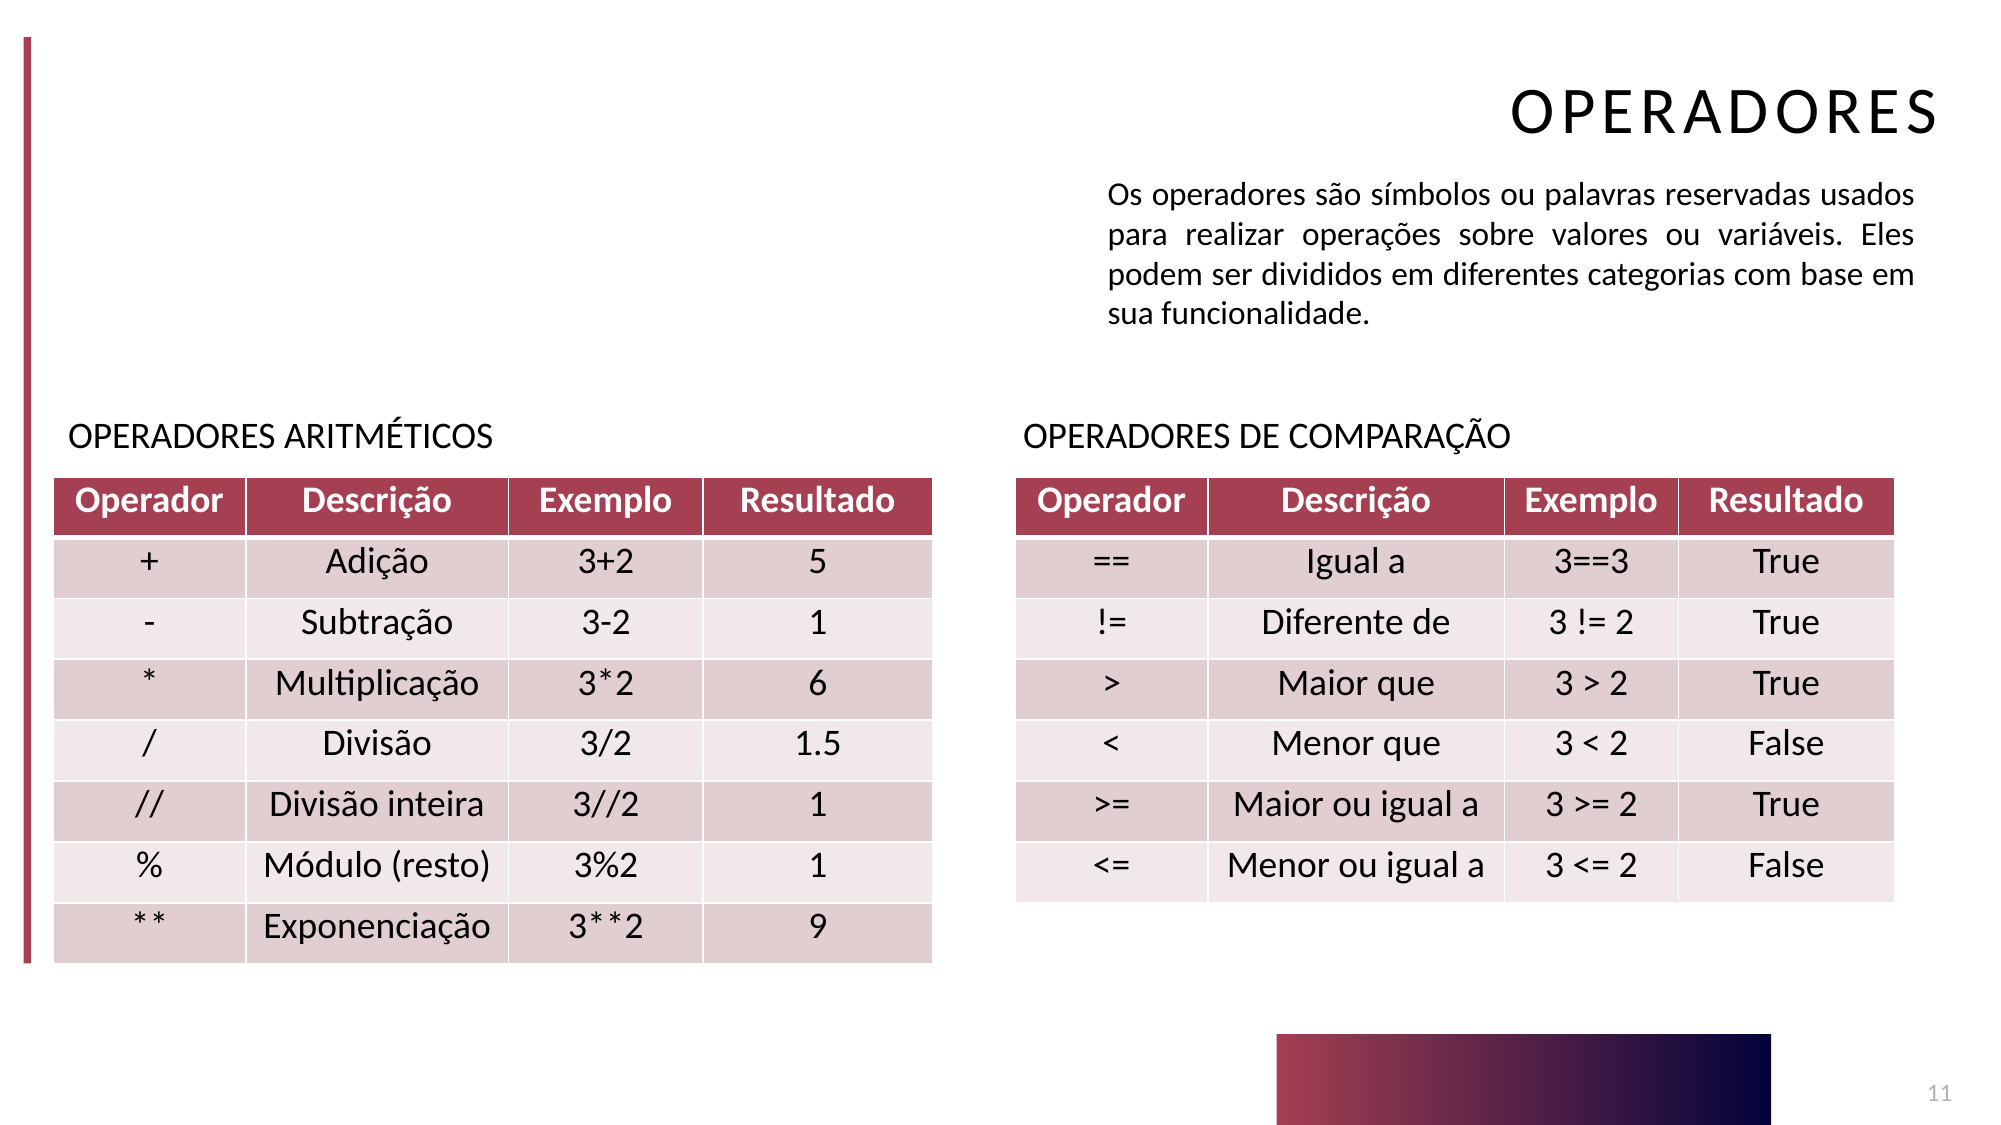

# OPERADORES
Os operadores são símbolos ou palavras reservadas usados para realizar operações sobre valores ou variáveis. Eles podem ser divididos em diferentes categorias com base em sua funcionalidade.
OPERADORES ARITMÉTICOS
 OPERADORES DE COMPARAÇÃO
| Operador | Descrição | Exemplo | Resultado |
| --- | --- | --- | --- |
| + | Adição | 3+2 | 5 |
| - | Subtração | 3-2 | 1 |
| \* | Multiplicação | 3\*2 | 6 |
| / | Divisão | 3/2 | 1.5 |
| // | Divisão inteira | 3//2 | 1 |
| % | Módulo (resto) | 3%2 | 1 |
| \*\* | Exponenciação | 3\*\*2 | 9 |
| Operador | Descrição | Exemplo | Resultado |
| --- | --- | --- | --- |
| == | Igual a | 3==3 | True |
| != | Diferente de | 3 != 2 | True |
| > | Maior que | 3 > 2 | True |
| < | Menor que | 3 < 2 | False |
| >= | Maior ou igual a | 3 >= 2 | True |
| <= | Menor ou igual a | 3 <= 2 | False |
11